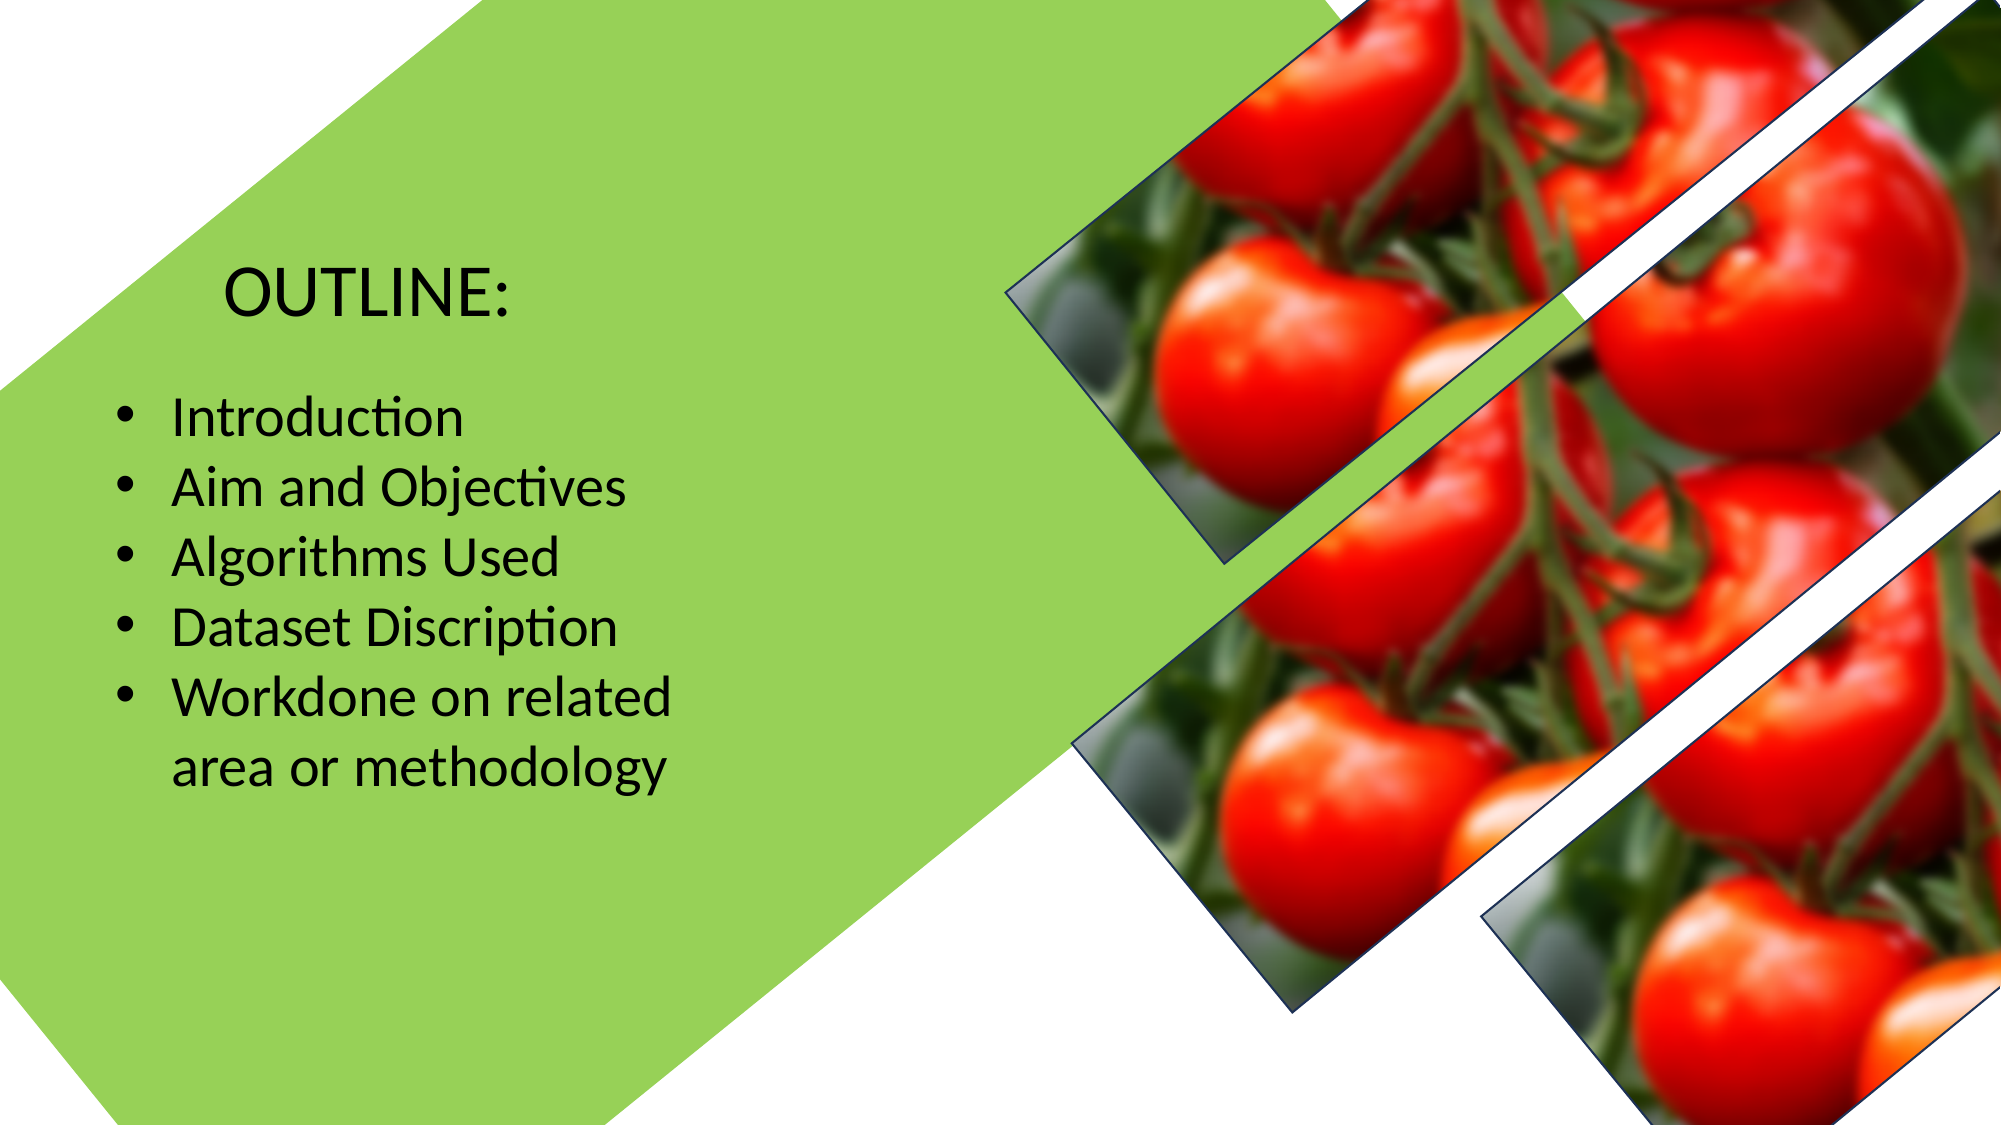

OUTLINE:
Introduction
Aim and Objectives
Algorithms Used
Dataset Discription
Workdone on related area or methodology